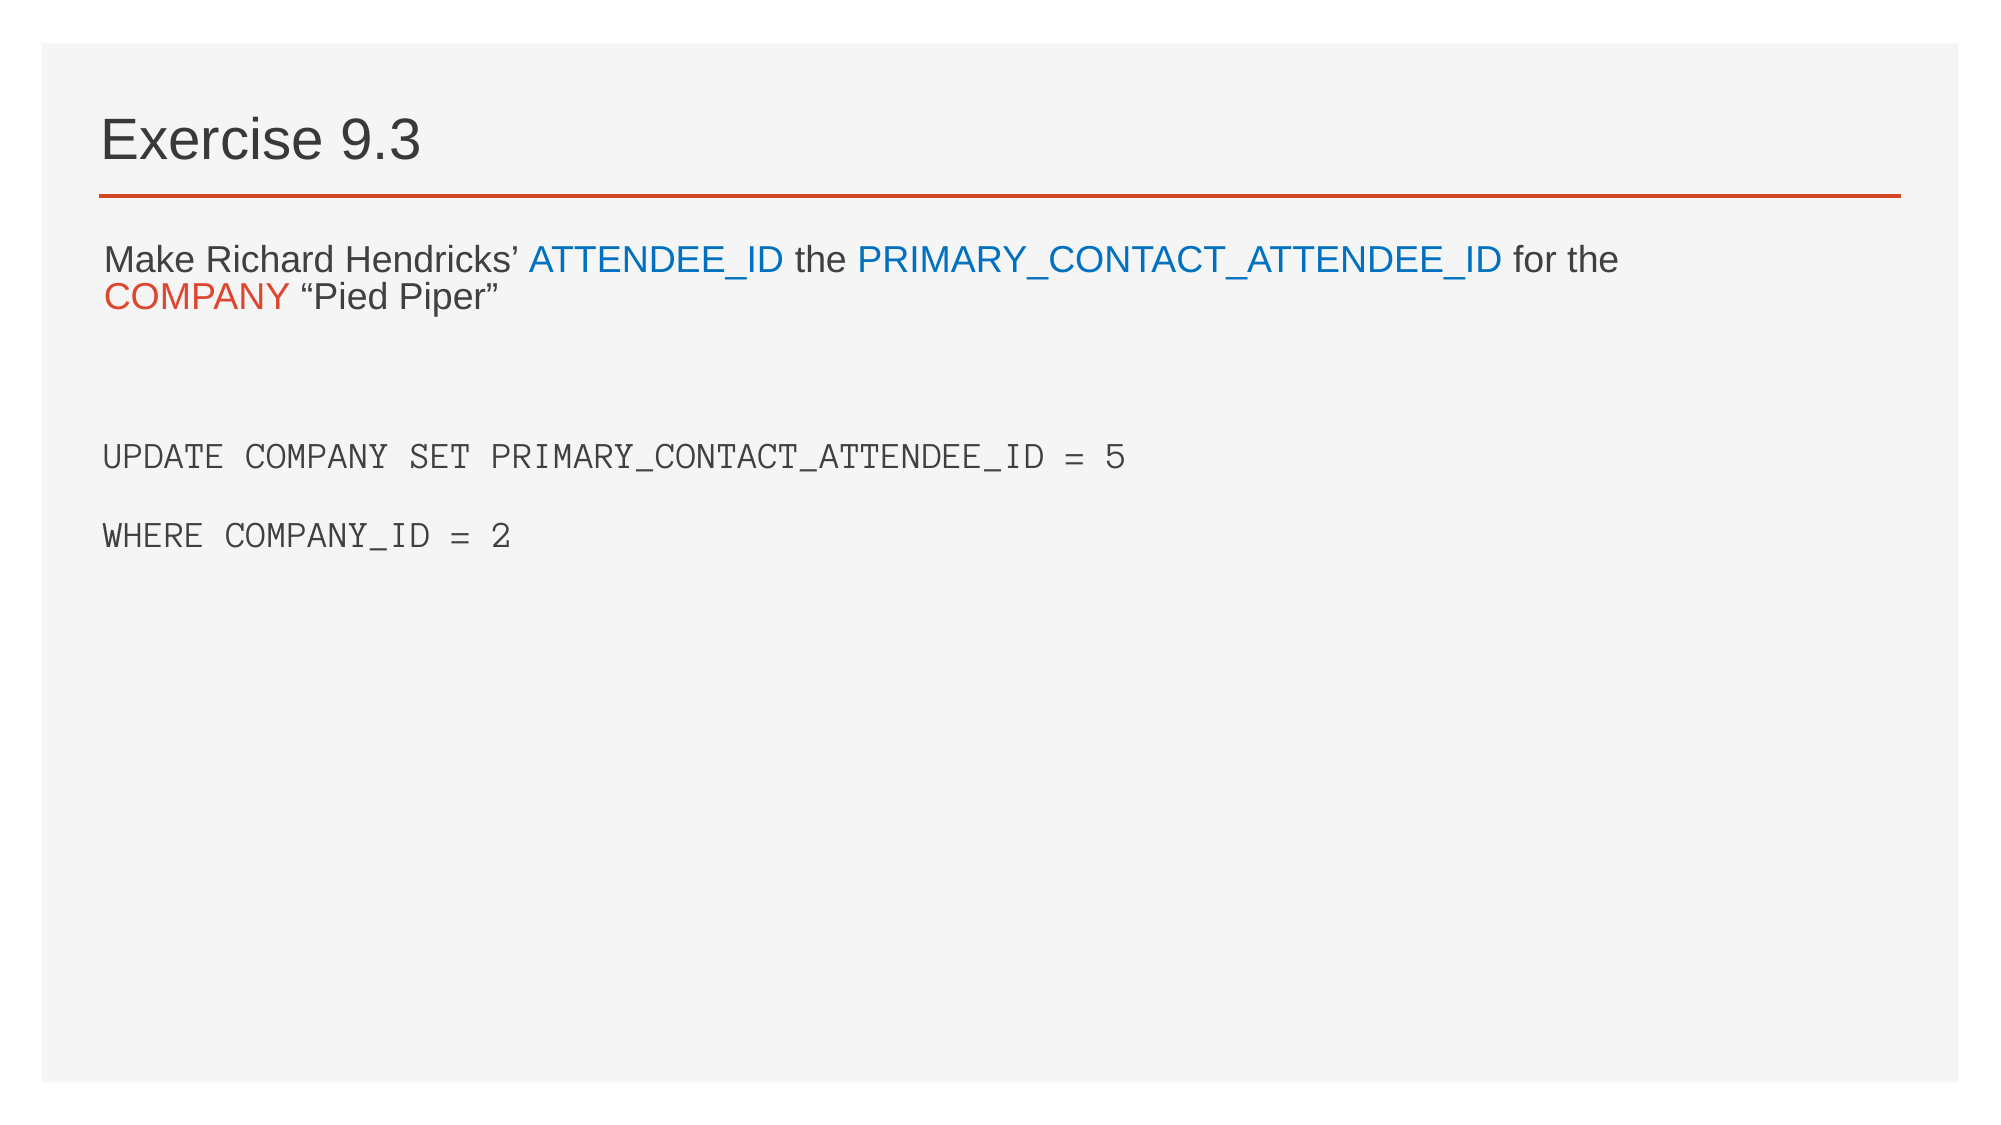

# Exercise 9.3
Make Richard Hendricks’ ATTENDEE_ID the PRIMARY_CONTACT_ATTENDEE_ID for the COMPANY “Pied Piper”

UPDATE COMPANY SET PRIMARY_CONTACT_ATTENDEE_ID = 5
WHERE COMPANY_ID = 2